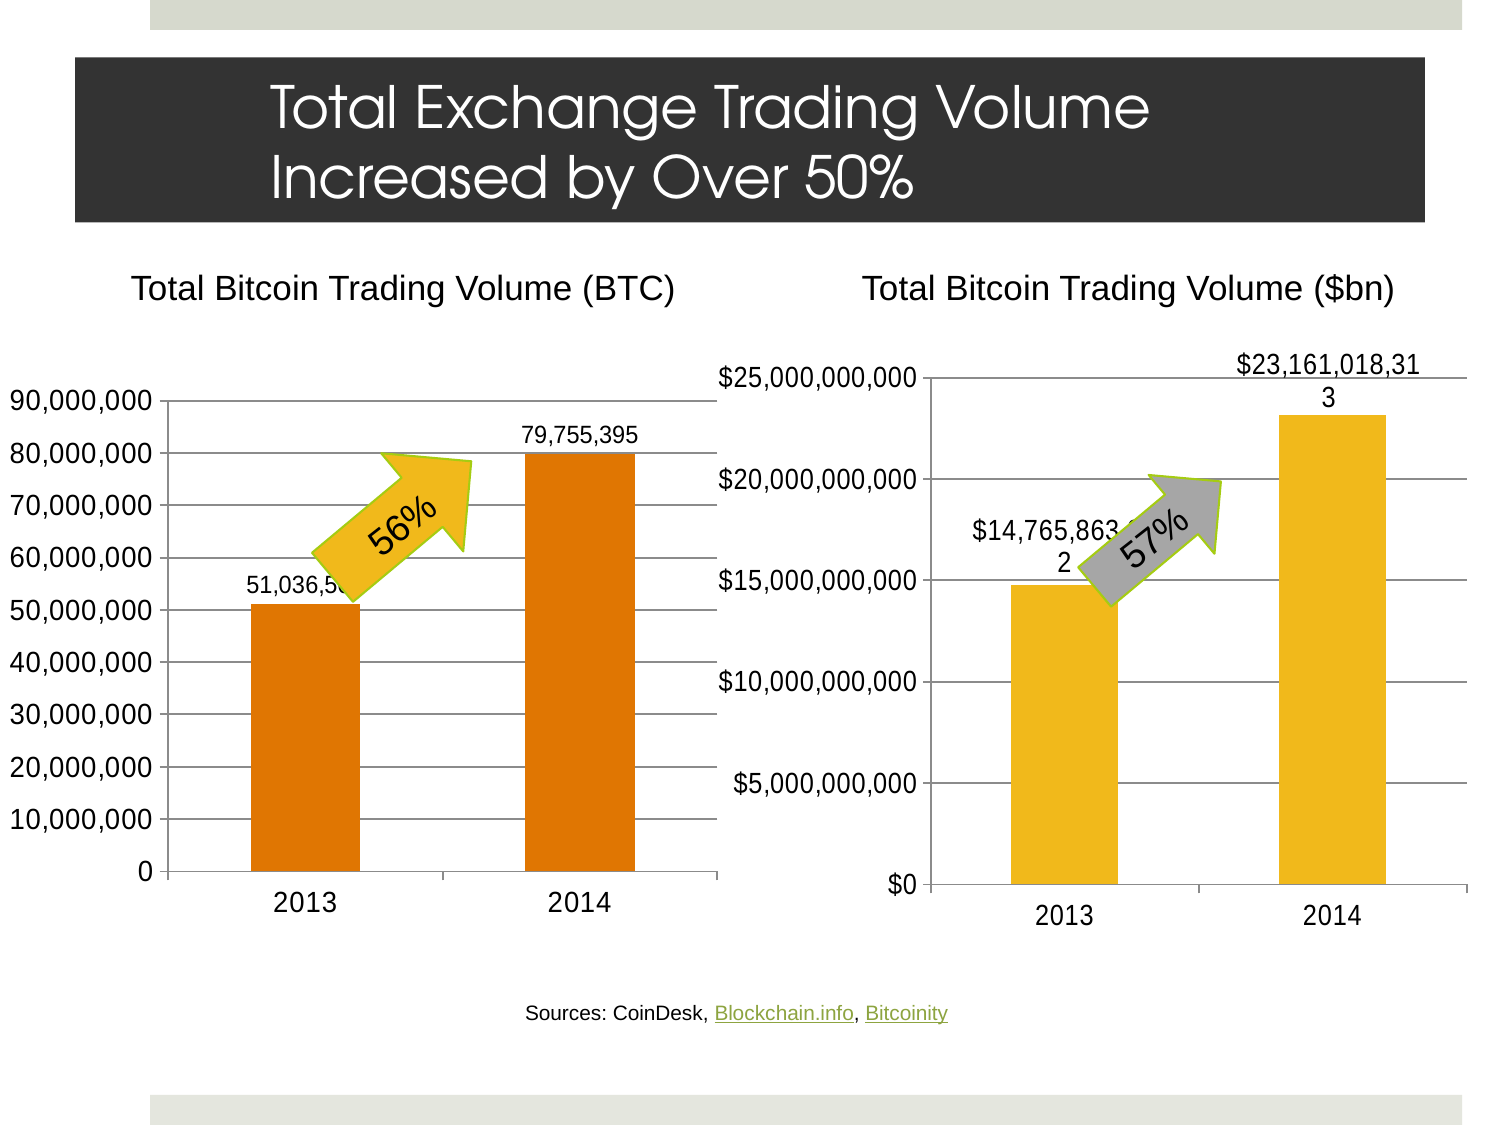

# Total Exchange Trading Volume Increased by Over 50%
Total Bitcoin Trading Volume (BTC)
Total Bitcoin Trading Volume ($bn)

### Chart

| Category | Total trading volume |
|---|---|
| 2013.0 | 51036564.5860439 |
| 2014.0 | 79755394.5916765 |

### Chart

| Category |  |
|---|---|
| 2013.0 | 14765863042.0 |
| 2014.0 | 23161018313.0 |

57%
56%
Sources: CoinDesk, Blockchain.info, Bitcoinity